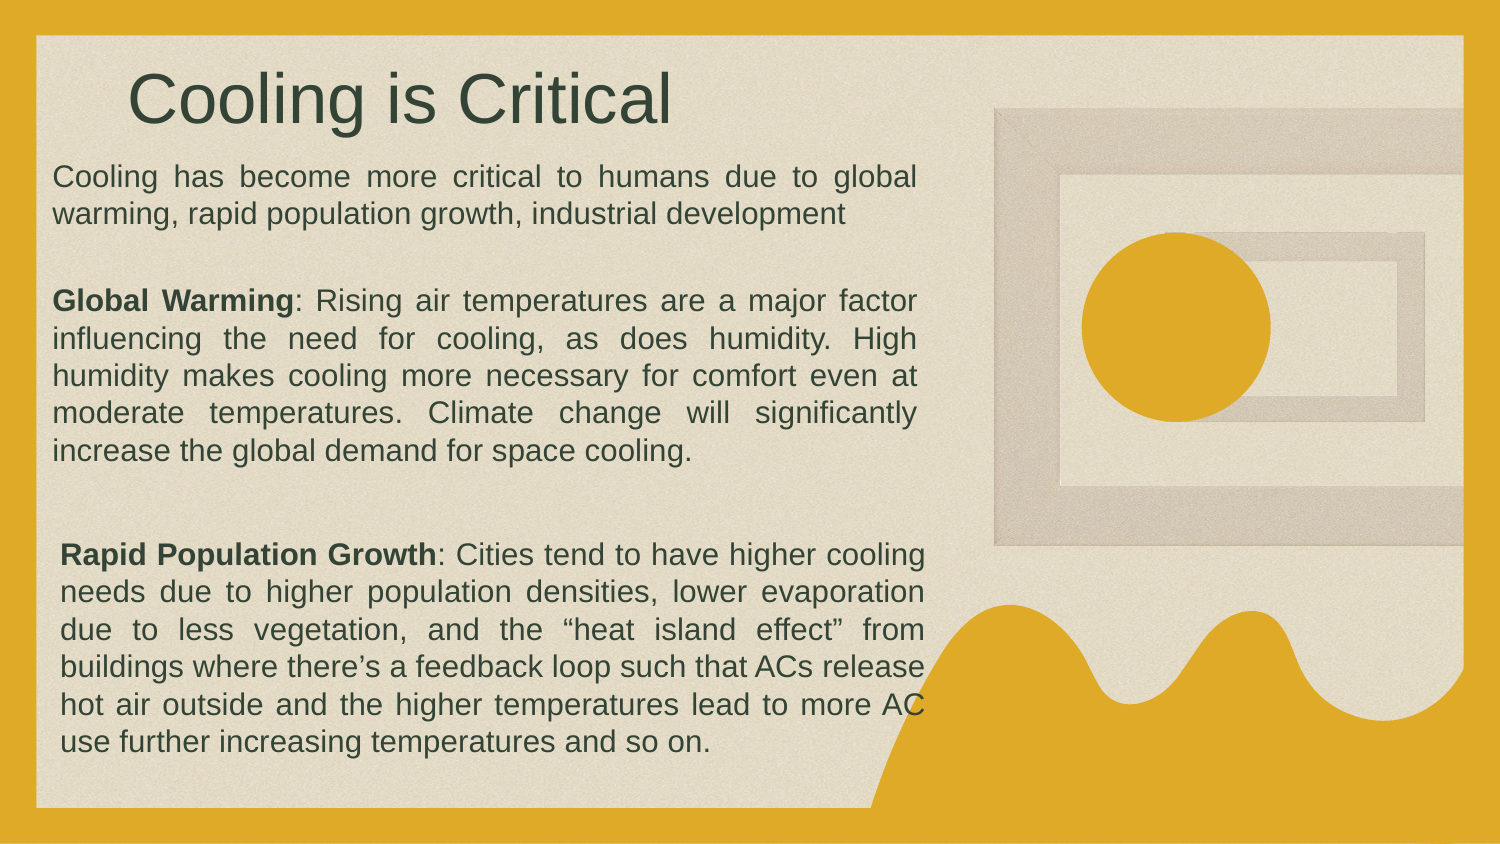

# Cooling is Critical
Cooling has become more critical to humans due to global warming, rapid population growth, industrial development
Global Warming: Rising air temperatures are a major factor influencing the need for cooling, as does humidity. High humidity makes cooling more necessary for comfort even at moderate temperatures. Climate change will significantly increase the global demand for space cooling.

Rapid Population Growth: Cities tend to have higher cooling needs due to higher population densities, lower evaporation due to less vegetation, and the “heat island effect” from buildings where there’s a feedback loop such that ACs release hot air outside and the higher temperatures lead to more AC use further increasing temperatures and so on.